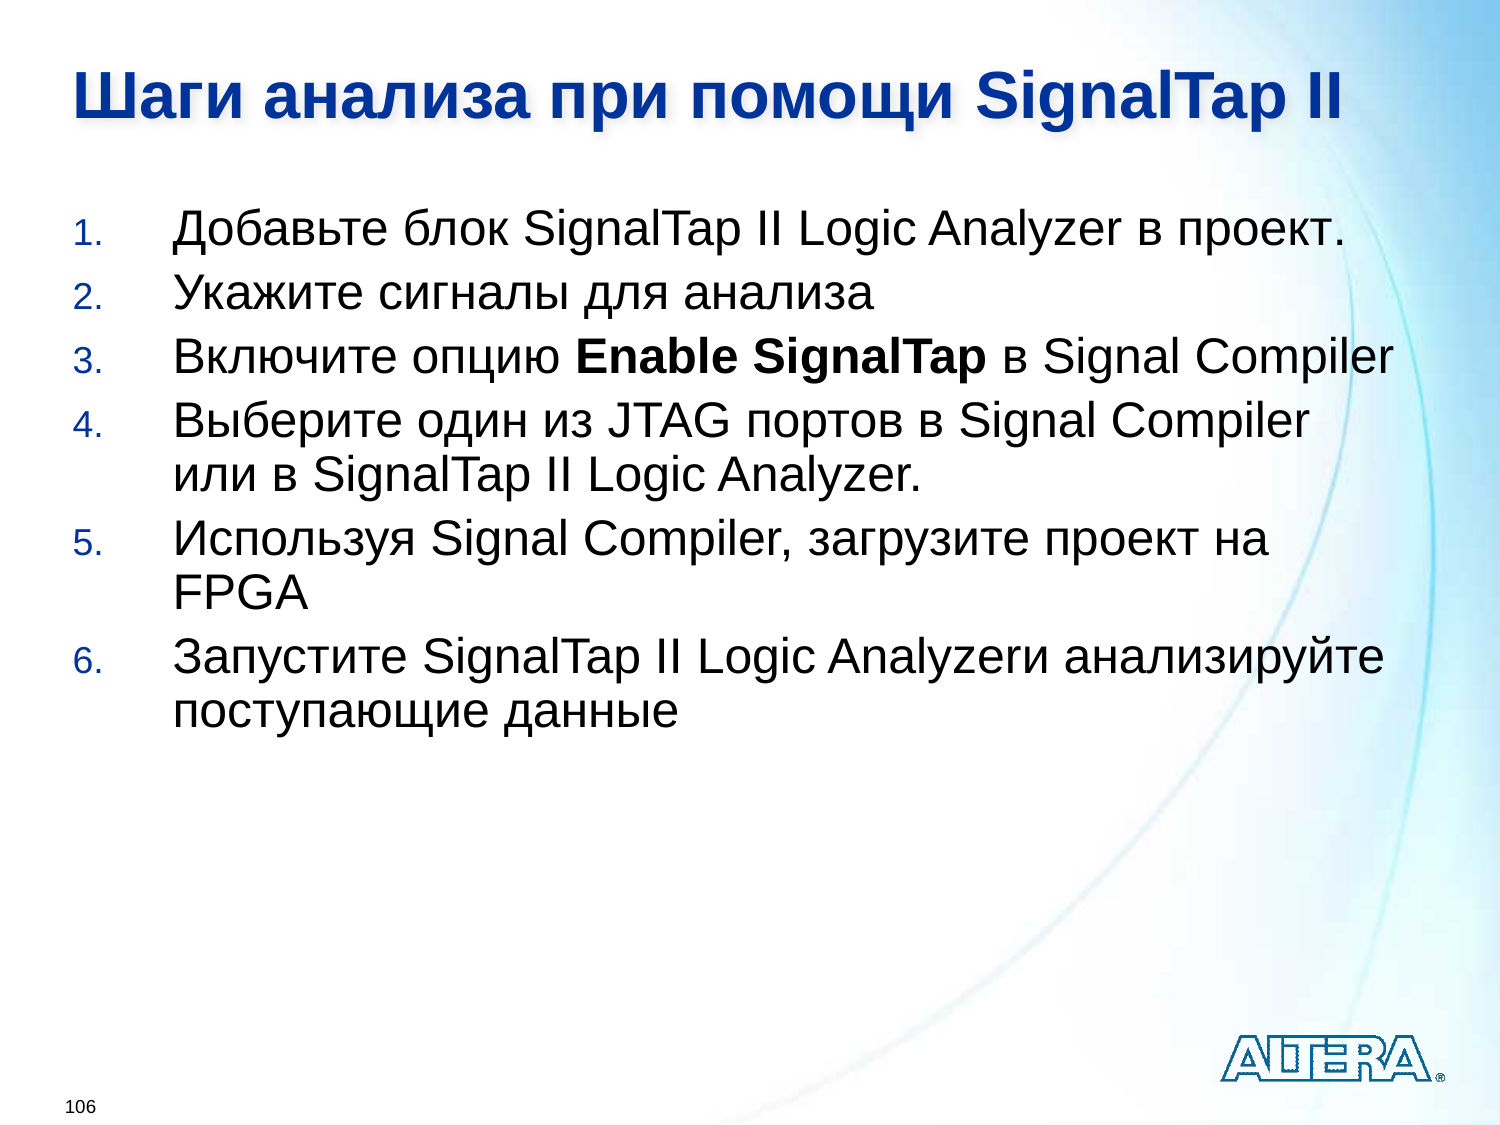

Шаги анализа при помощи SignalTap II
Добавьте блок SignalTap II Logic Analyzer в проект.
Укажите сигналы для анализа
Включите опцию Enable SignalTap в Signal Compiler
Выберите один из JTAG портов в Signal Compiler или в SignalTap II Logic Analyzer.
Используя Signal Compiler, загрузите проект на FPGA
Запустите SignalTap II Logic Analyzerи анализируйте поступающие данные